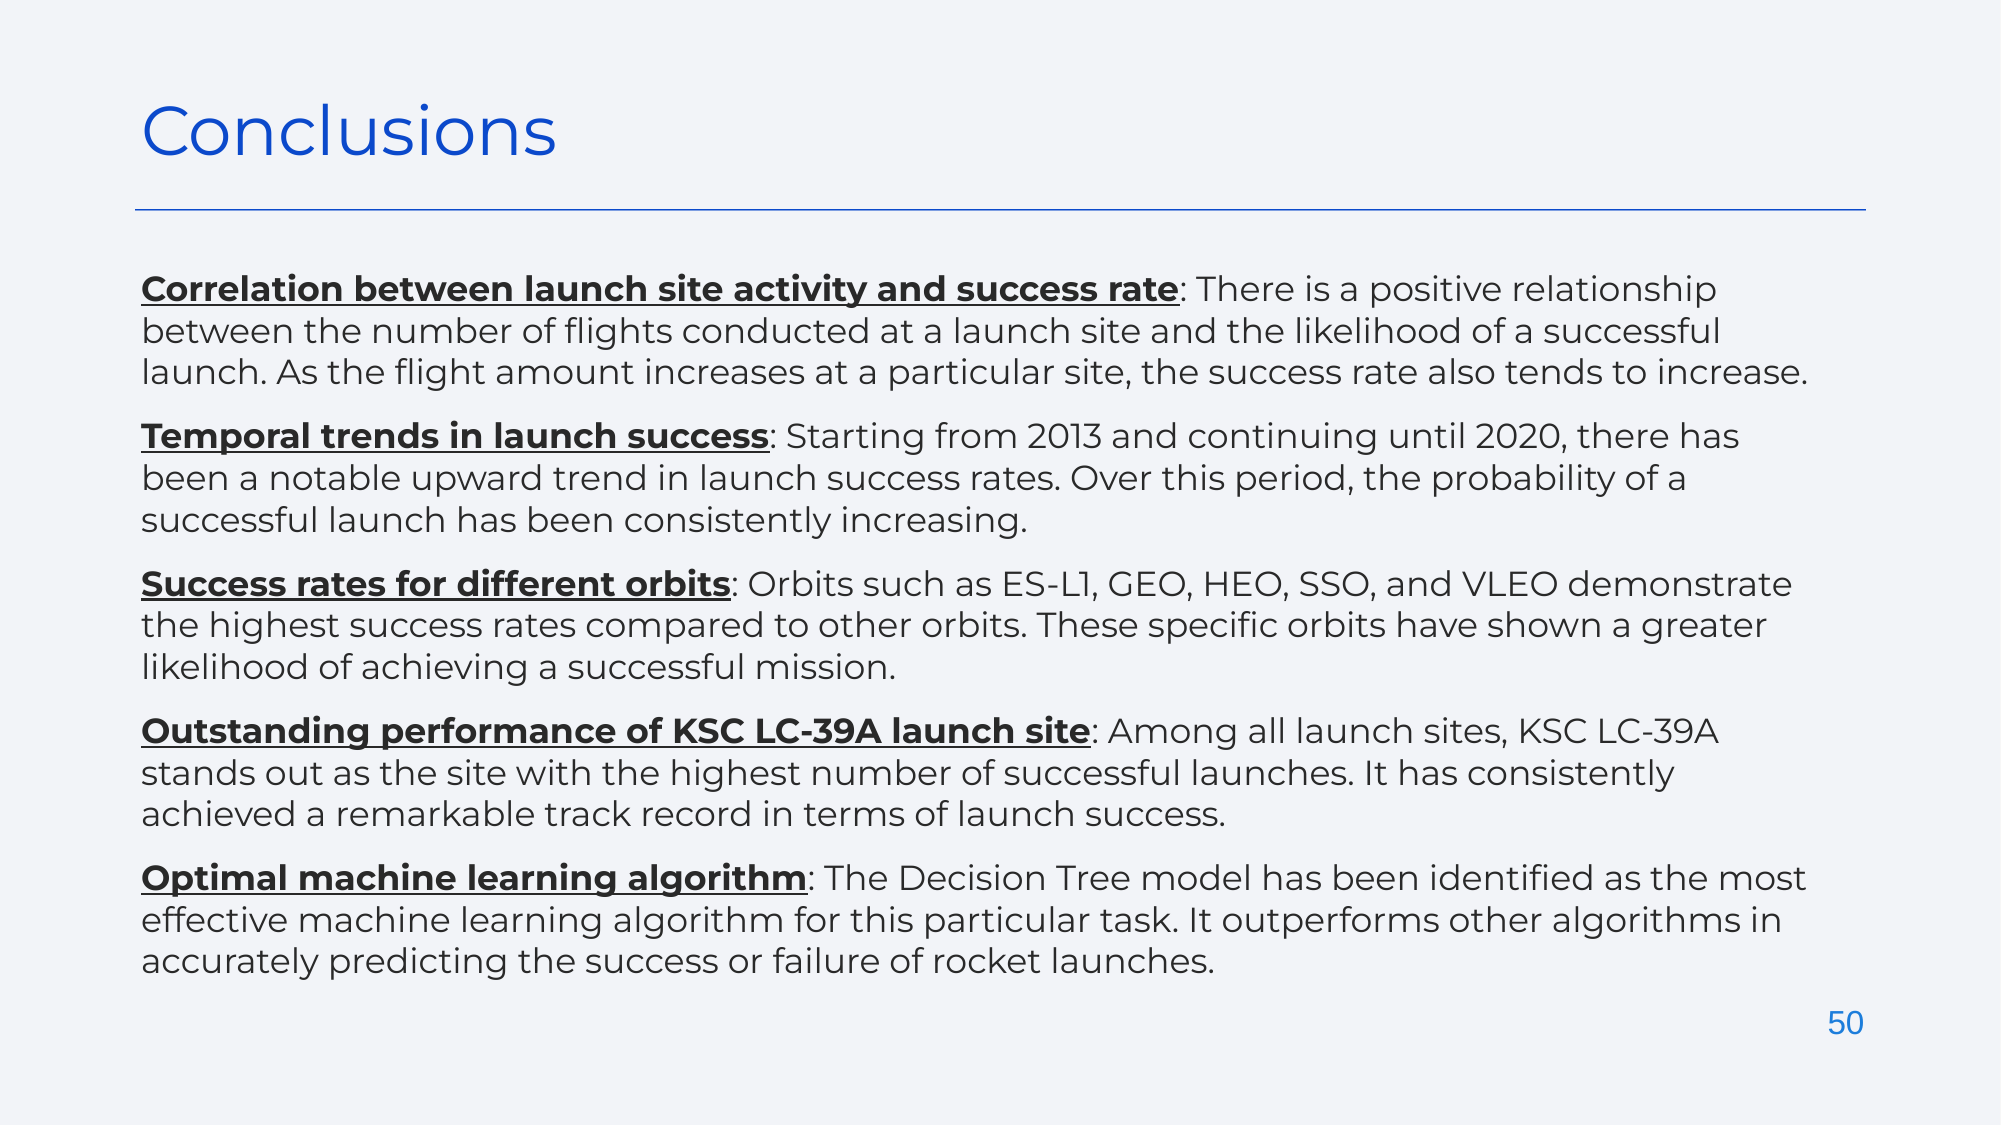

Conclusions
Correlation between launch site activity and success rate: There is a positive relationship between the number of flights conducted at a launch site and the likelihood of a successful launch. As the flight amount increases at a particular site, the success rate also tends to increase.
Temporal trends in launch success: Starting from 2013 and continuing until 2020, there has been a notable upward trend in launch success rates. Over this period, the probability of a successful launch has been consistently increasing.
Success rates for different orbits: Orbits such as ES-L1, GEO, HEO, SSO, and VLEO demonstrate the highest success rates compared to other orbits. These specific orbits have shown a greater likelihood of achieving a successful mission.
Outstanding performance of KSC LC-39A launch site: Among all launch sites, KSC LC-39A stands out as the site with the highest number of successful launches. It has consistently achieved a remarkable track record in terms of launch success.
Optimal machine learning algorithm: The Decision Tree model has been identified as the most effective machine learning algorithm for this particular task. It outperforms other algorithms in accurately predicting the success or failure of rocket launches.
50